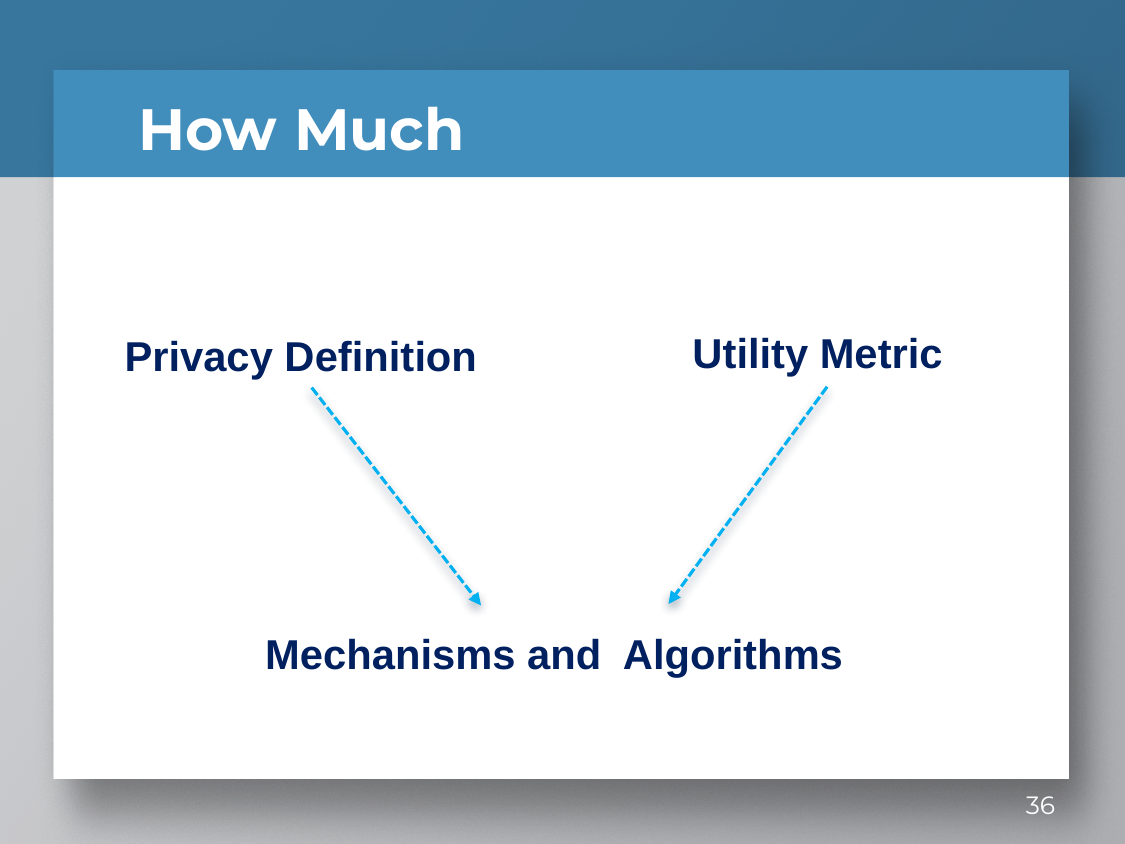

# How Much
Utility Metric
Privacy Definition
Mechanisms and  Algorithms
36